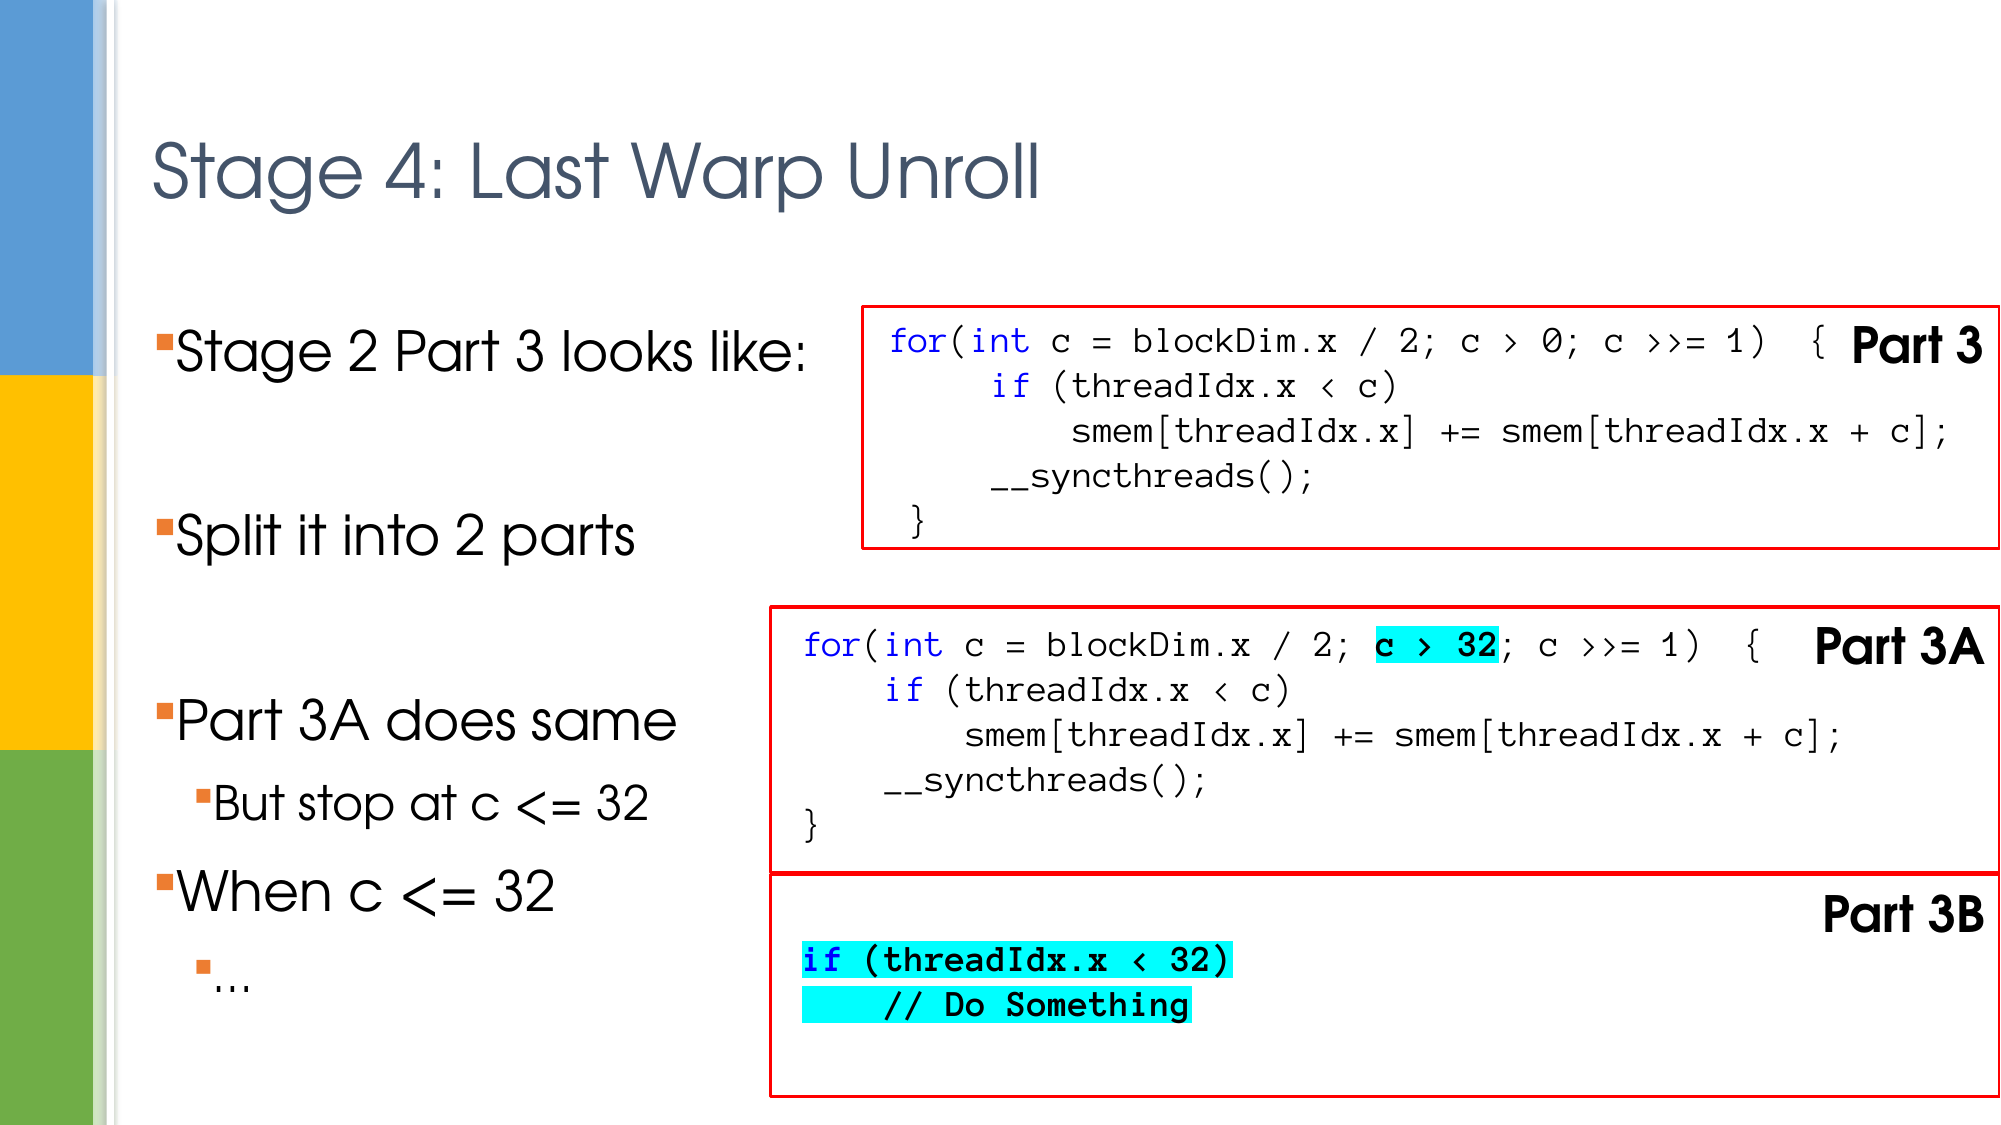

# Stage 4: Last Warp Unroll
Stage 2 Part 3 looks like:

Split it into 2 parts

Part 3A does same
But stop at c <= 32
When c <= 32
…
    for(int c = blockDim.x / 2; c > 0; c >>= 1)  {
         if (threadIdx.x < c)
             smem[threadIdx.x] += smem[threadIdx.x + c];
         __syncthreads();
     }
Part 3
Part 3A
for(int c = blockDim.x / 2; c > 32; c >>= 1)  {
    if (threadIdx.x < c)
        smem[threadIdx.x] += smem[threadIdx.x + c];
    __syncthreads();
}

if (threadIdx.x < 32)
    // Do Something
Part 3B